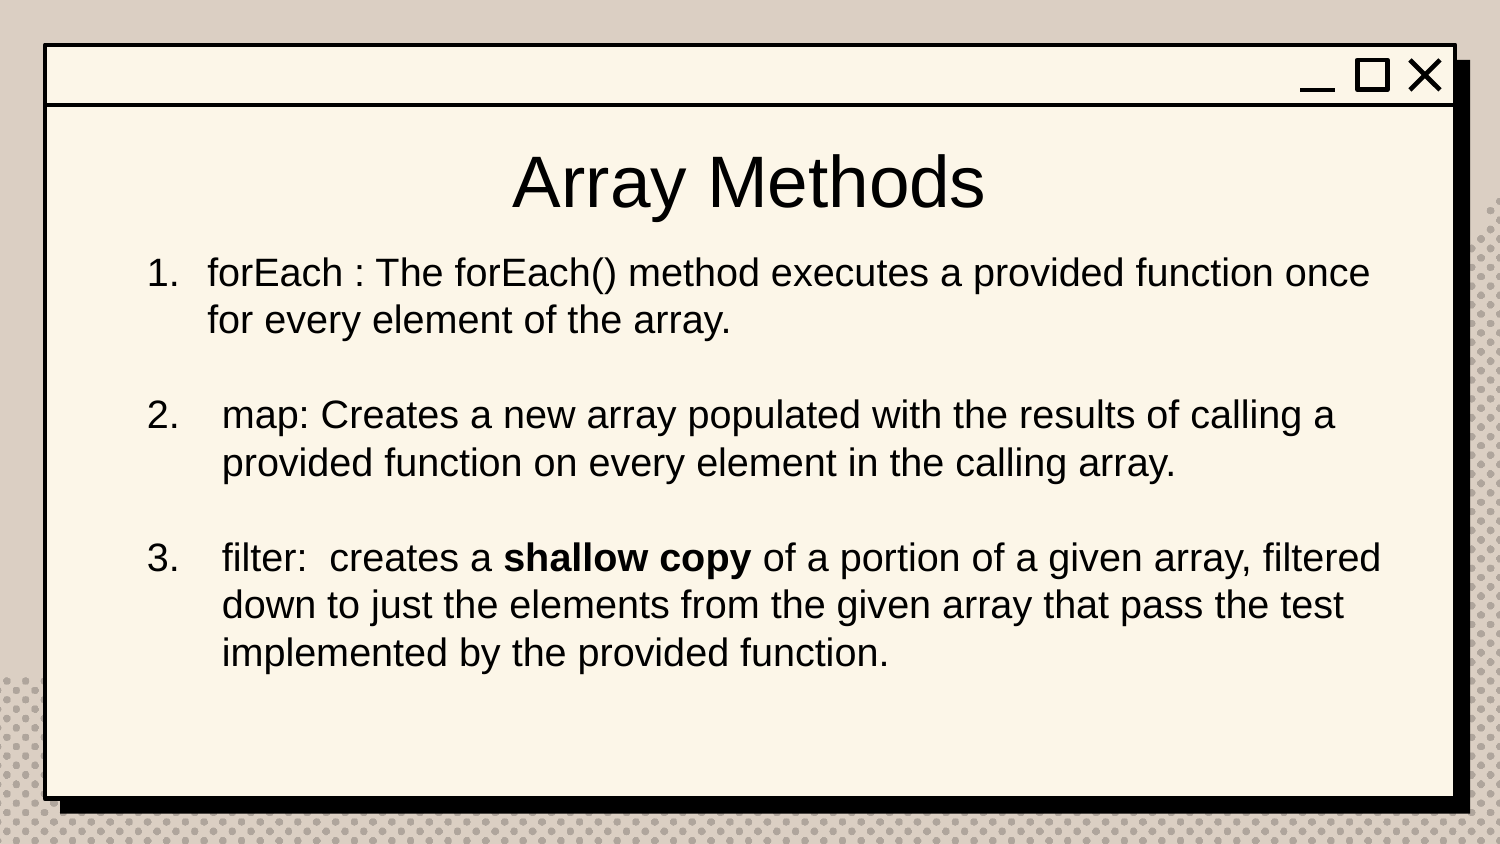

# Array Methods
forEach : The forEach() method executes a provided function once for every element of the array.

map: Creates a new array populated with the results of calling a provided function on every element in the calling array.

filter:  creates a shallow copy of a portion of a given array, filtered down to just the elements from the given array that pass the test implemented by the provided function.